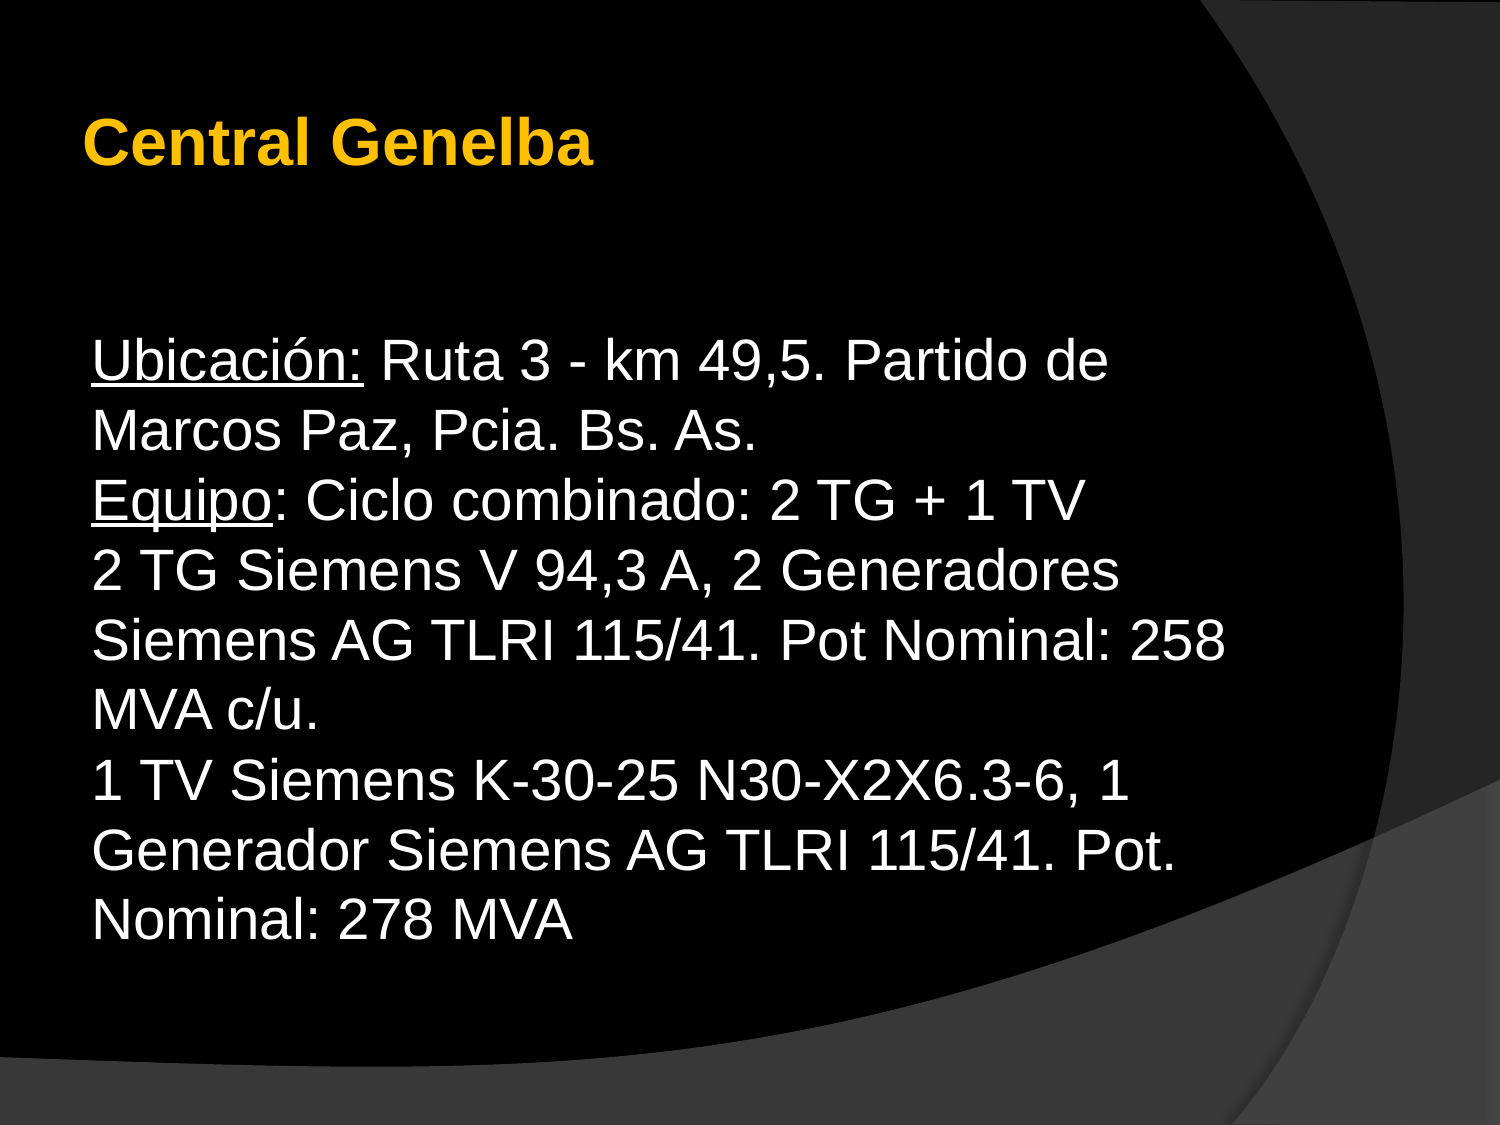

# Central Genelba
Ubicación: Ruta 3 - km 49,5. Partido de Marcos Paz, Pcia. Bs. As.
Equipo: Ciclo combinado: 2 TG + 1 TV
2 TG Siemens V 94,3 A, 2 Generadores Siemens AG TLRI 115/41. Pot Nominal: 258 MVA c/u.
1 TV Siemens K-30-25 N30-X2X6.3-6, 1 Generador Siemens AG TLRI 115/41. Pot. Nominal: 278 MVA